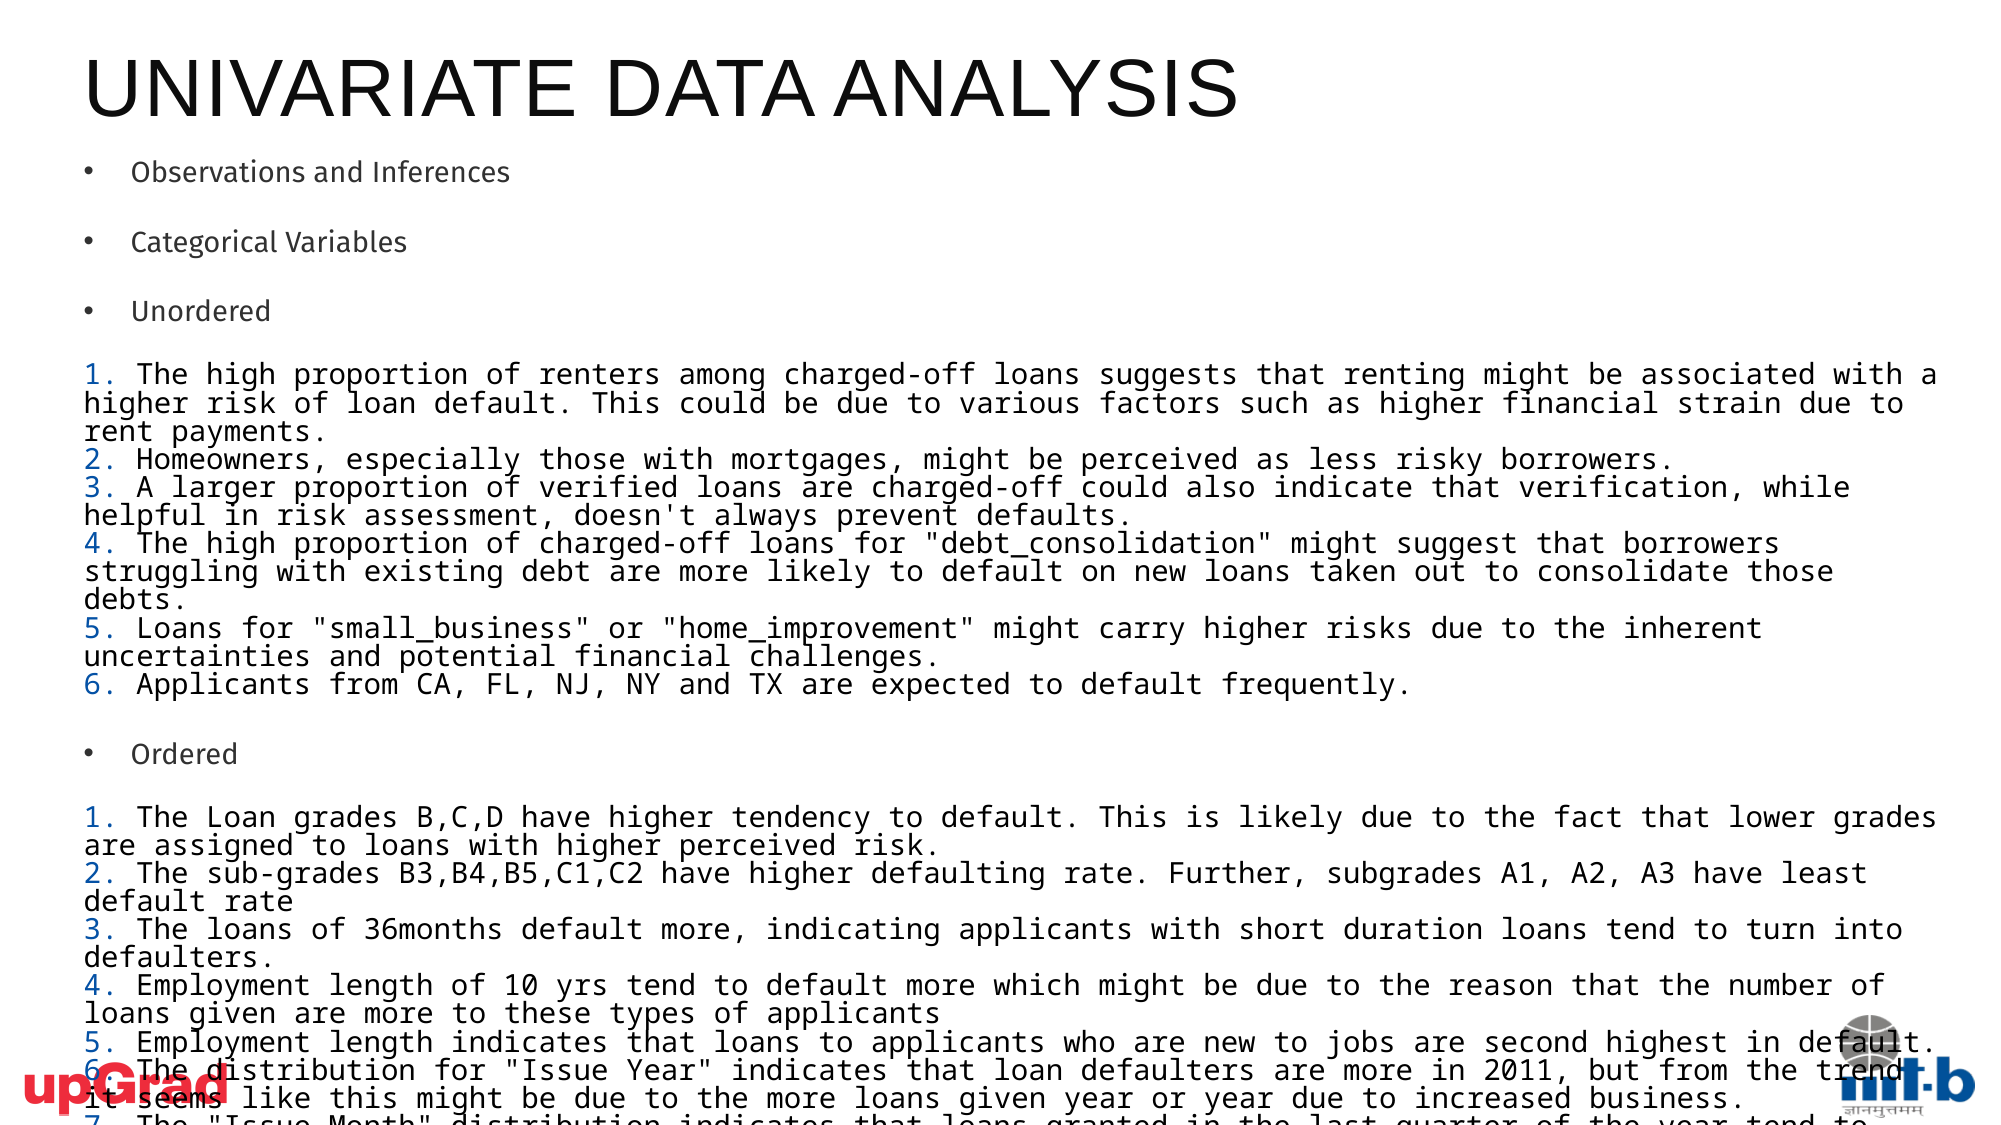

Univariate Data Analysis

Observations and Inferences

Categorical Variables

Unordered

1. The high proportion of renters among charged-off loans suggests that renting might be associated with a higher risk of loan default. This could be due to various factors such as higher financial strain due to rent payments.
2. Homeowners, especially those with mortgages, might be perceived as less risky borrowers.
3. A larger proportion of verified loans are charged-off could also indicate that verification, while helpful in risk assessment, doesn't always prevent defaults.
4. The high proportion of charged-off loans for "debt_consolidation" might suggest that borrowers struggling with existing debt are more likely to default on new loans taken out to consolidate those debts.
5. Loans for "small_business" or "home_improvement" might carry higher risks due to the inherent uncertainties and potential financial challenges.
6. Applicants from CA, FL, NJ, NY and TX are expected to default frequently.

Ordered

1. The Loan grades B,C,D have higher tendency to default. This is likely due to the fact that lower grades are assigned to loans with higher perceived risk.
2. The sub-grades B3,B4,B5,C1,C2 have higher defaulting rate. Further, subgrades A1, A2, A3 have least default rate
3. The loans of 36months default more, indicating applicants with short duration loans tend to turn into defaulters.
4. Employment length of 10 yrs tend to default more which might be due to the reason that the number of loans given are more to these types of applicants
5. Employment length indicates that loans to applicants who are new to jobs are second highest in default.
6. The distribution for "Issue Year" indicates that loan defaulters are more in 2011, but from the trend it seems like this might be due to the more loans given year or year due to increased business.
7. The "Issue Month" distribution indicates that loans granted in the last quarter of the year tend to default more, which might be due to the financial stress at the end of year.